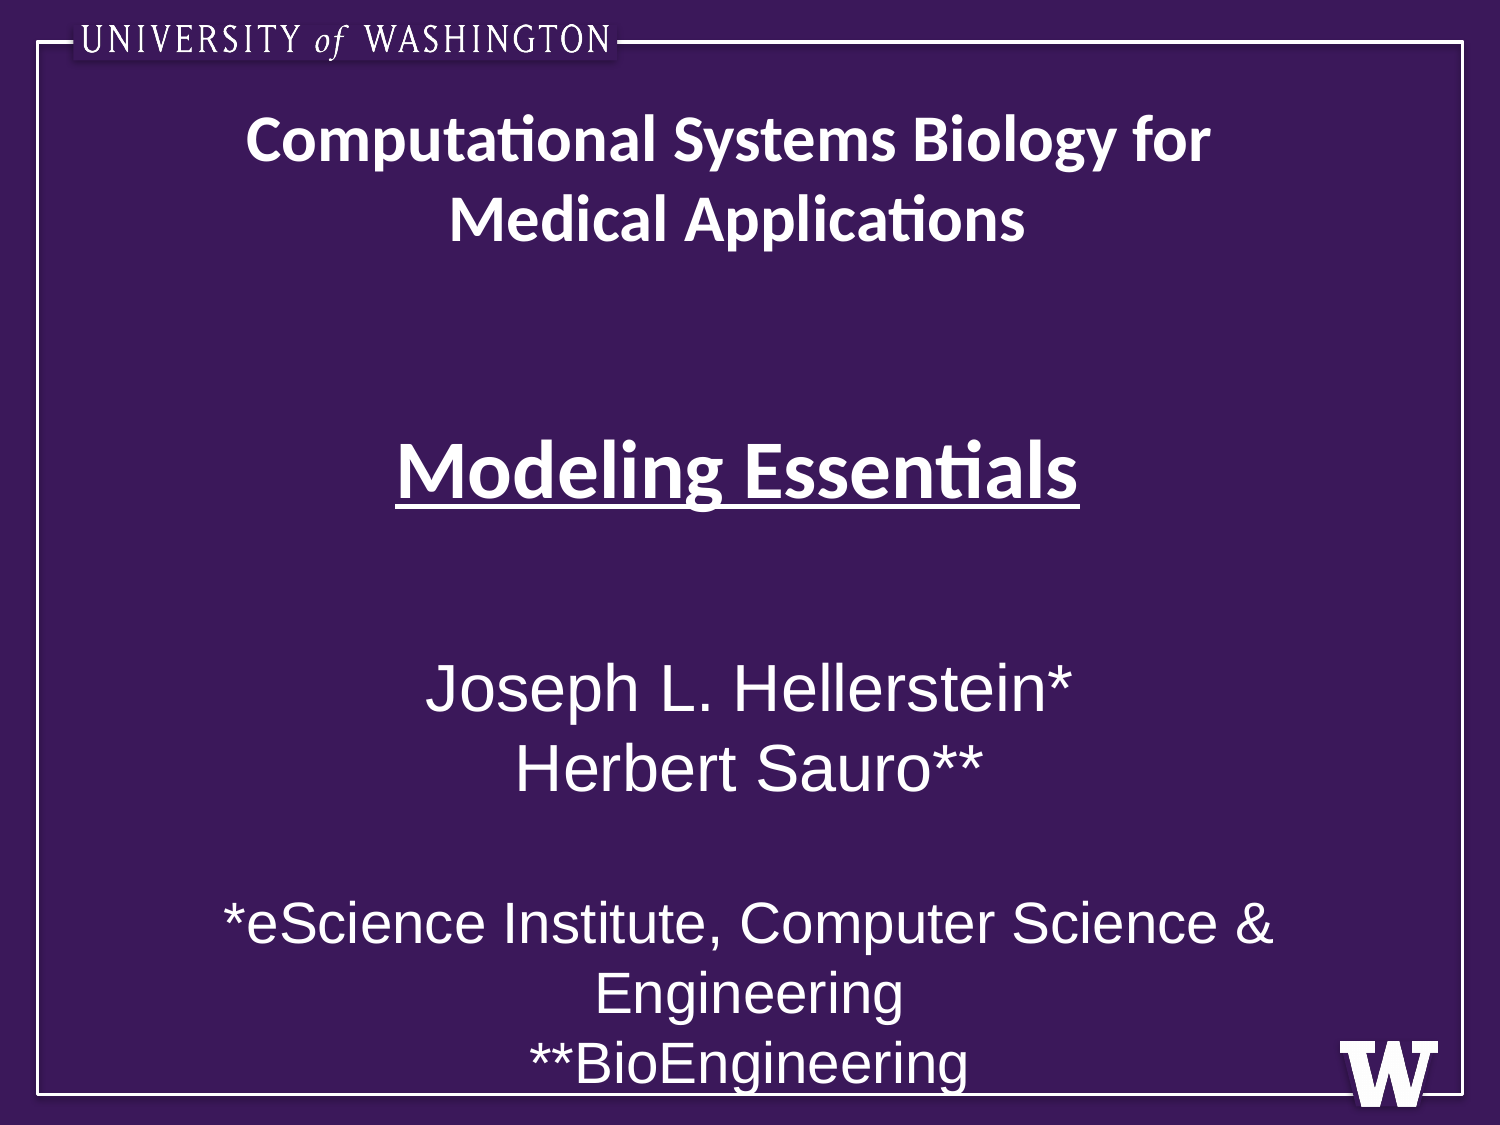

# Computational Systems Biology for Medical Applications Modeling Essentials
Joseph L. Hellerstein*
Herbert Sauro**

*eScience Institute, Computer Science & Engineering
**BioEngineering